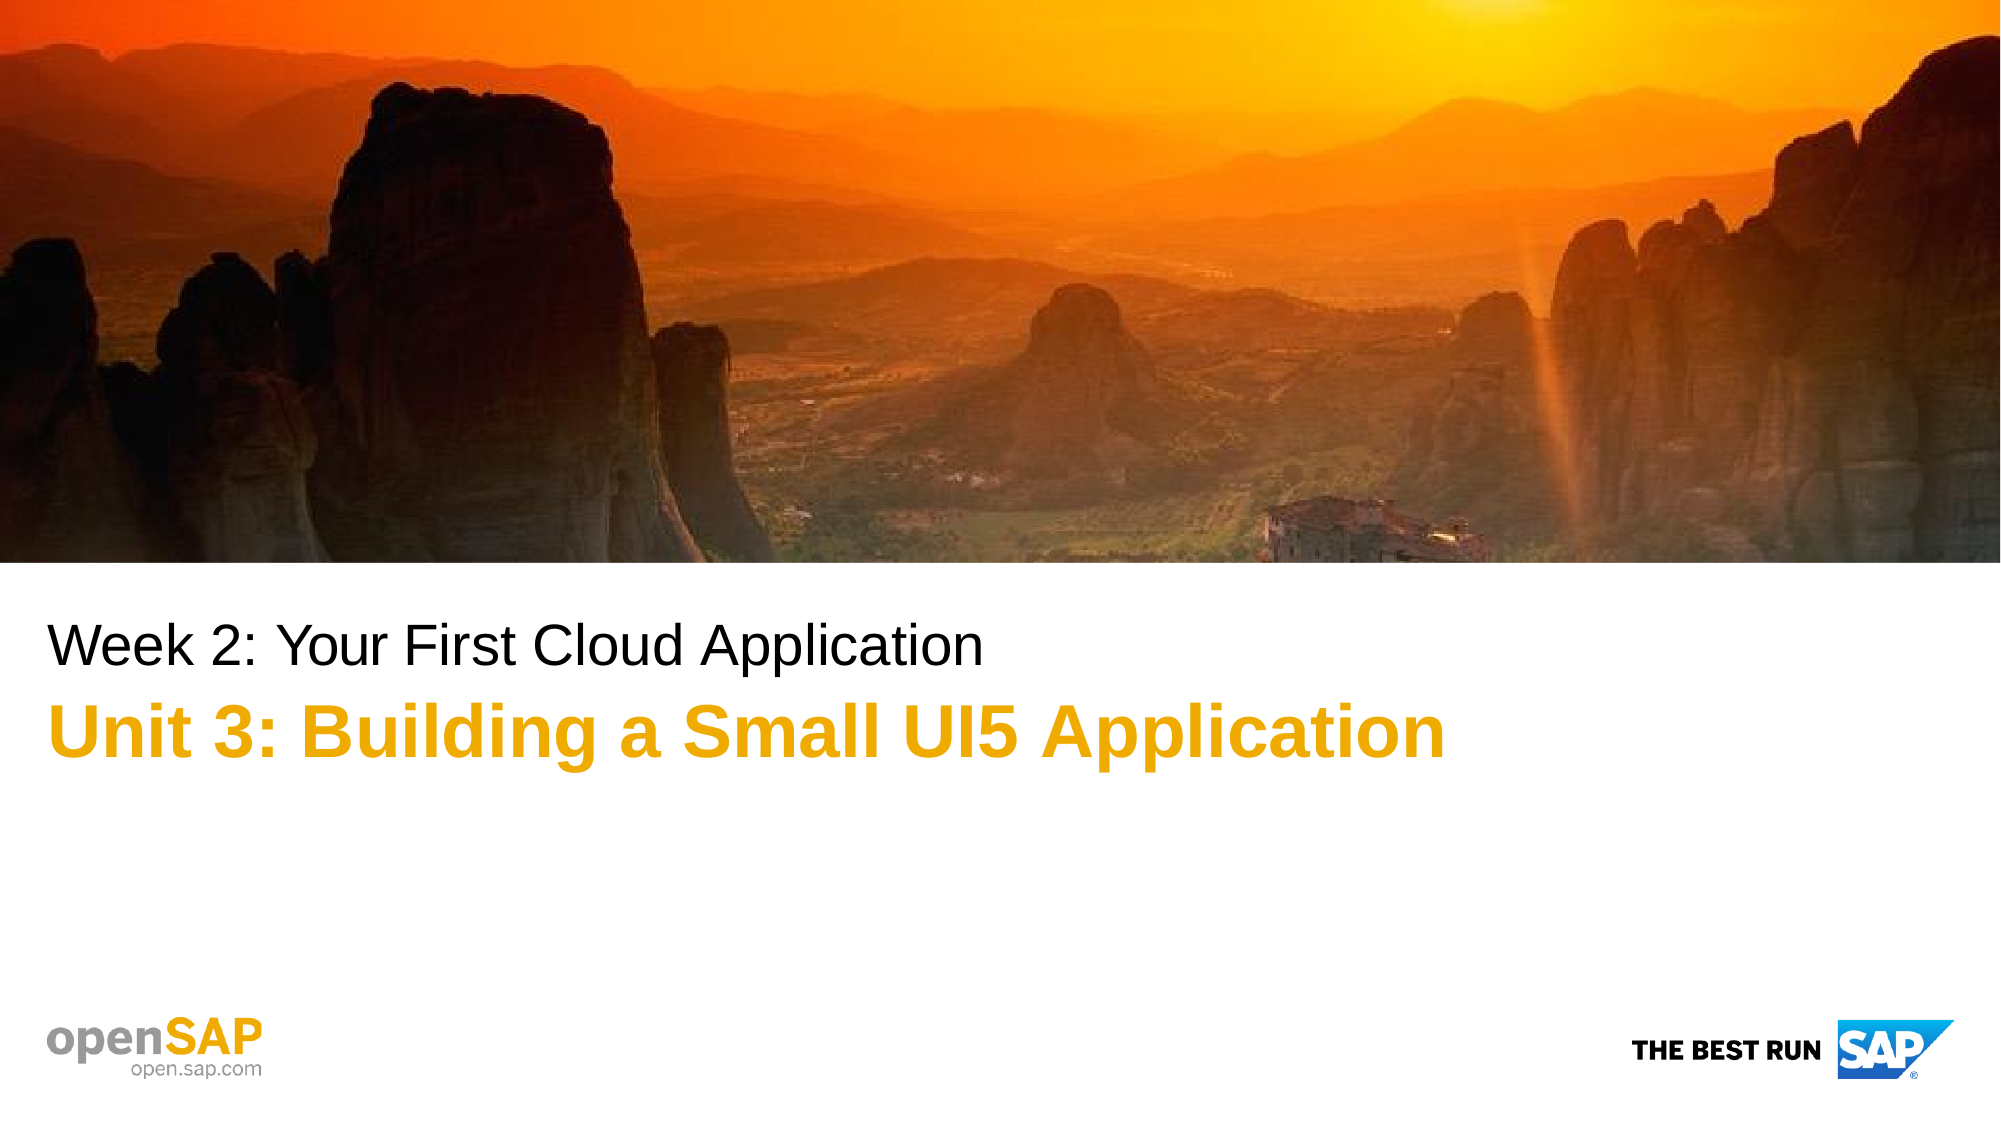

Week 2: Your First Cloud Application
Unit 3: Building a Small UI5 Application